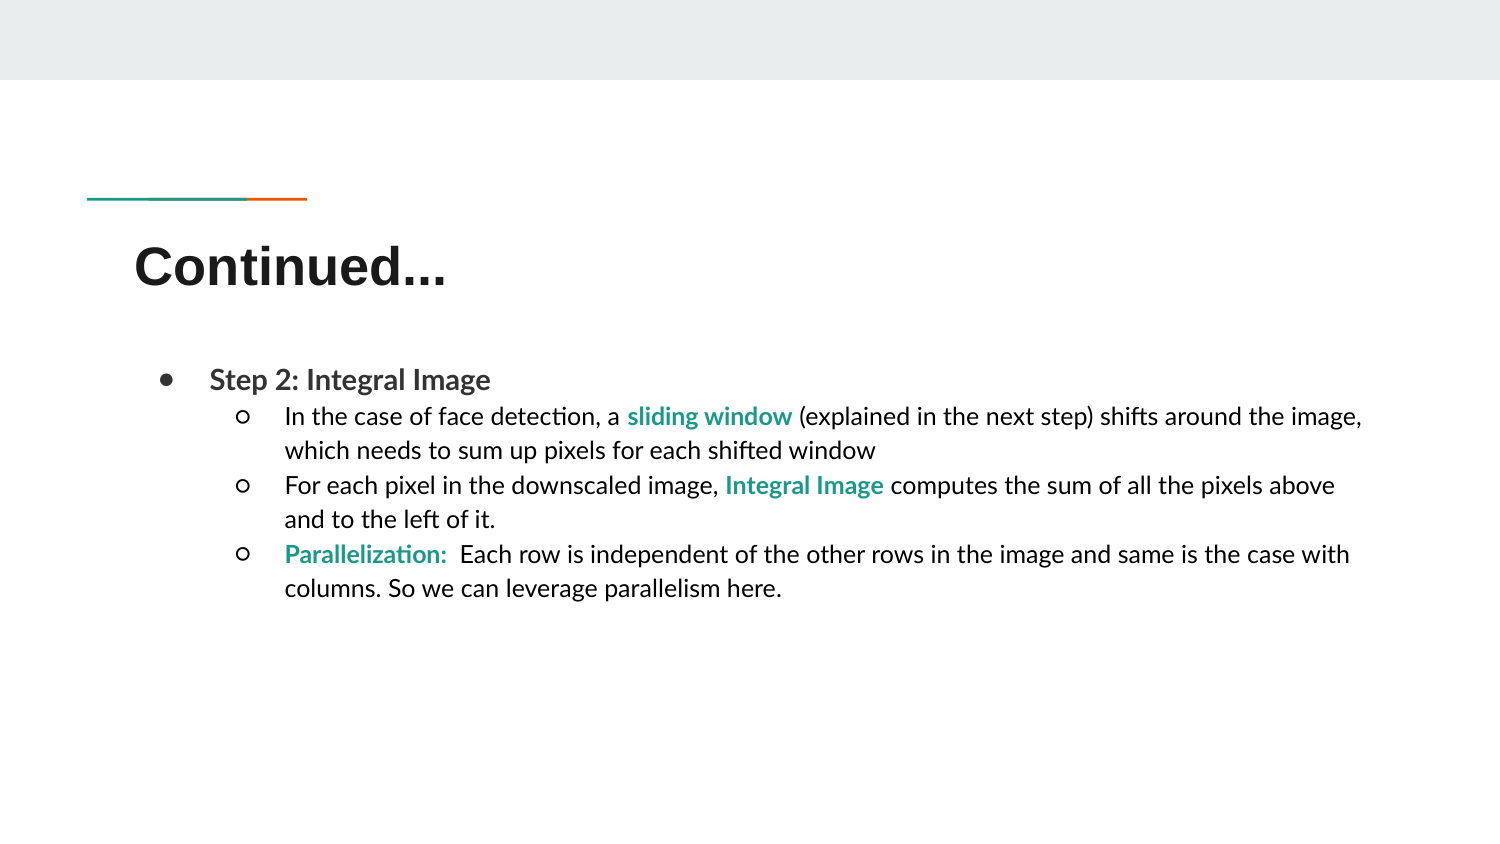

# Continued...
Step 2: Integral Image
In the case of face detection, a sliding window (explained in the next step) shifts around the image, which needs to sum up pixels for each shifted window
For each pixel in the downscaled image, Integral Image computes the sum of all the pixels above and to the left of it.
Parallelization:  Each row is independent of the other rows in the image and same is the case with columns. So we can leverage parallelism here.